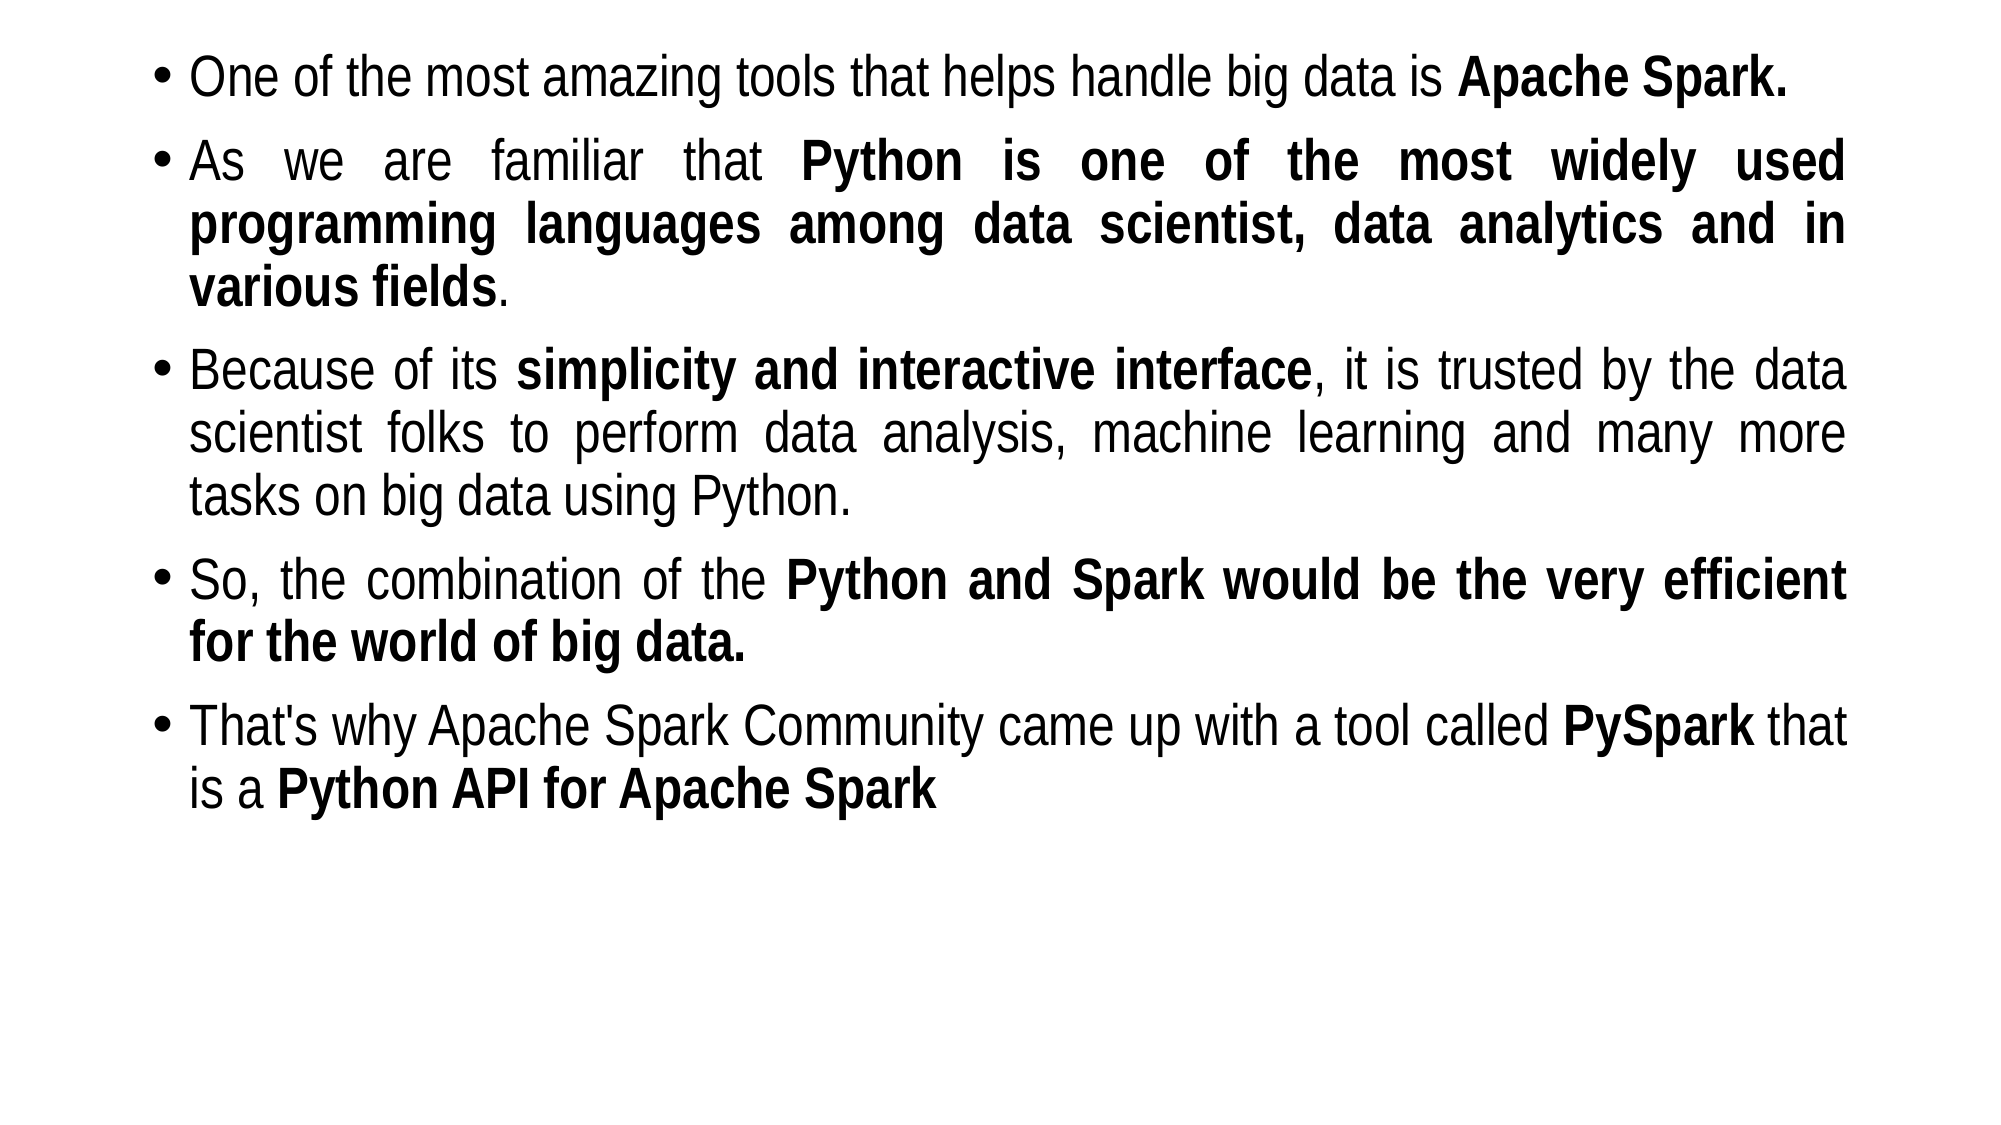

One of the most amazing tools that helps handle big data is Apache Spark.
As we are familiar that Python is one of the most widely used programming languages among data scientist, data analytics and in various fields.
Because of its simplicity and interactive interface, it is trusted by the data scientist folks to perform data analysis, machine learning and many more tasks on big data using Python.
So, the combination of the Python and Spark would be the very efficient for the world of big data.
That's why Apache Spark Community came up with a tool called PySpark that is a Python API for Apache Spark